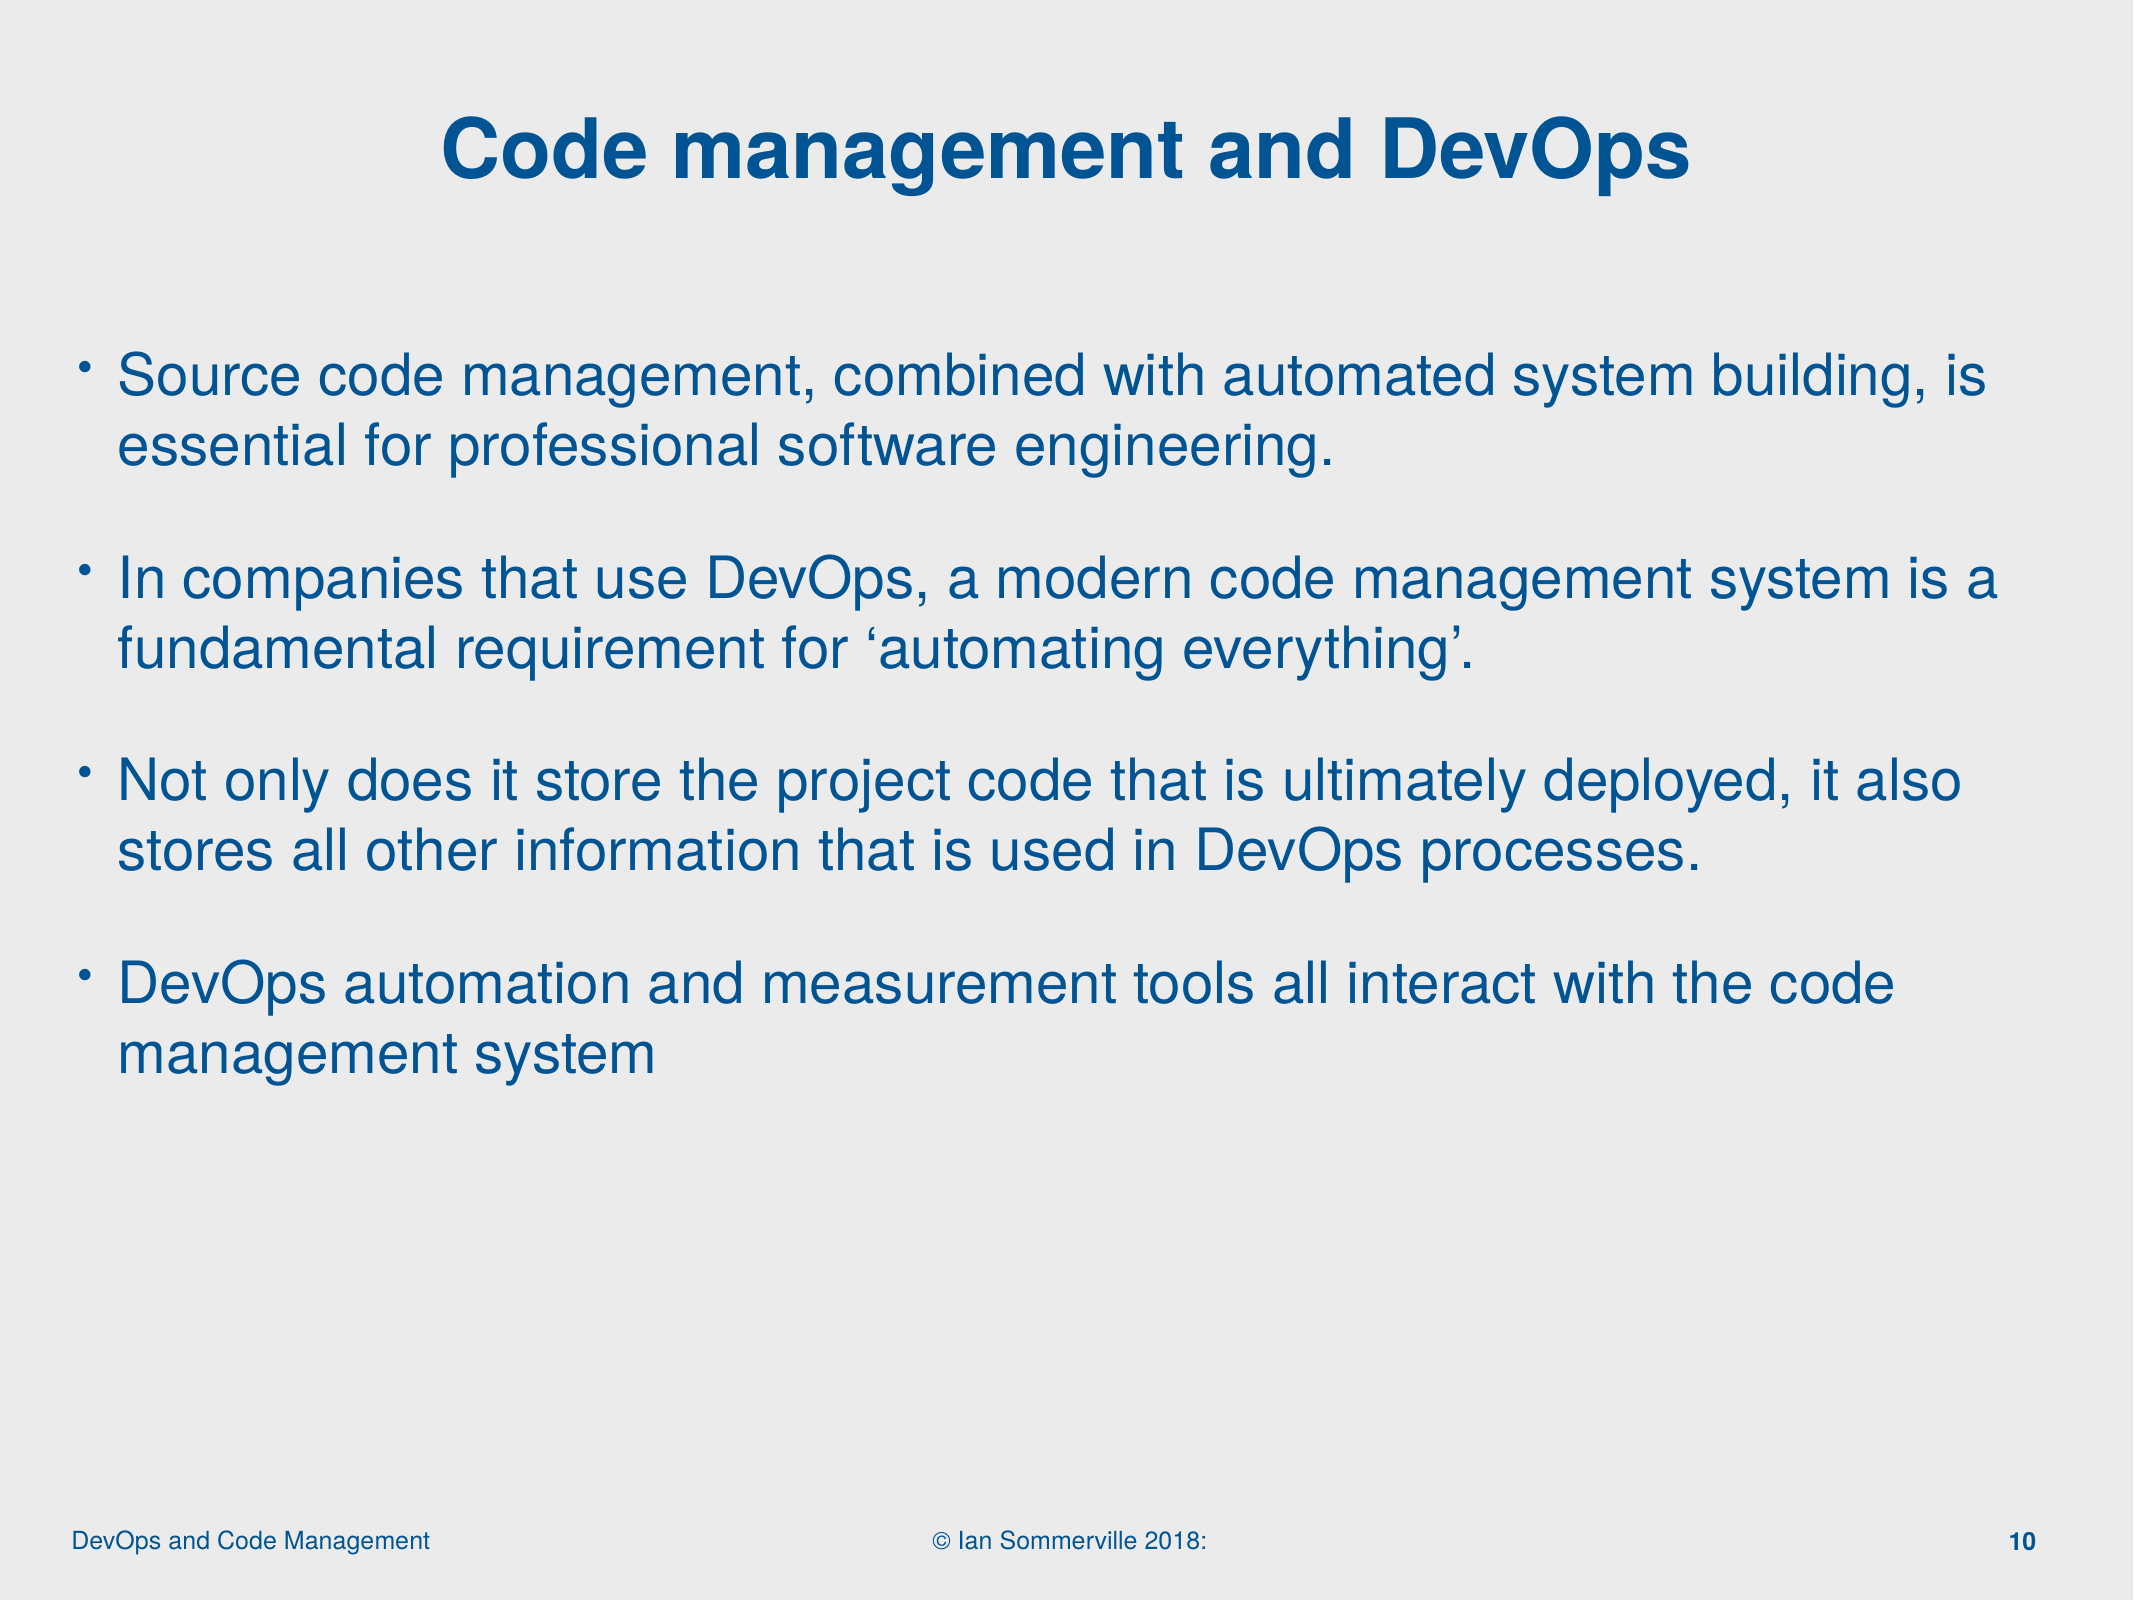

# Code management and DevOps
Source code management, combined with automated system building, is essential for professional software engineering.
In companies that use DevOps, a modern code management system is a fundamental requirement for ‘automating everything’.
Not only does it store the project code that is ultimately deployed, it also stores all other information that is used in DevOps processes.
DevOps automation and measurement tools all interact with the code management system
10